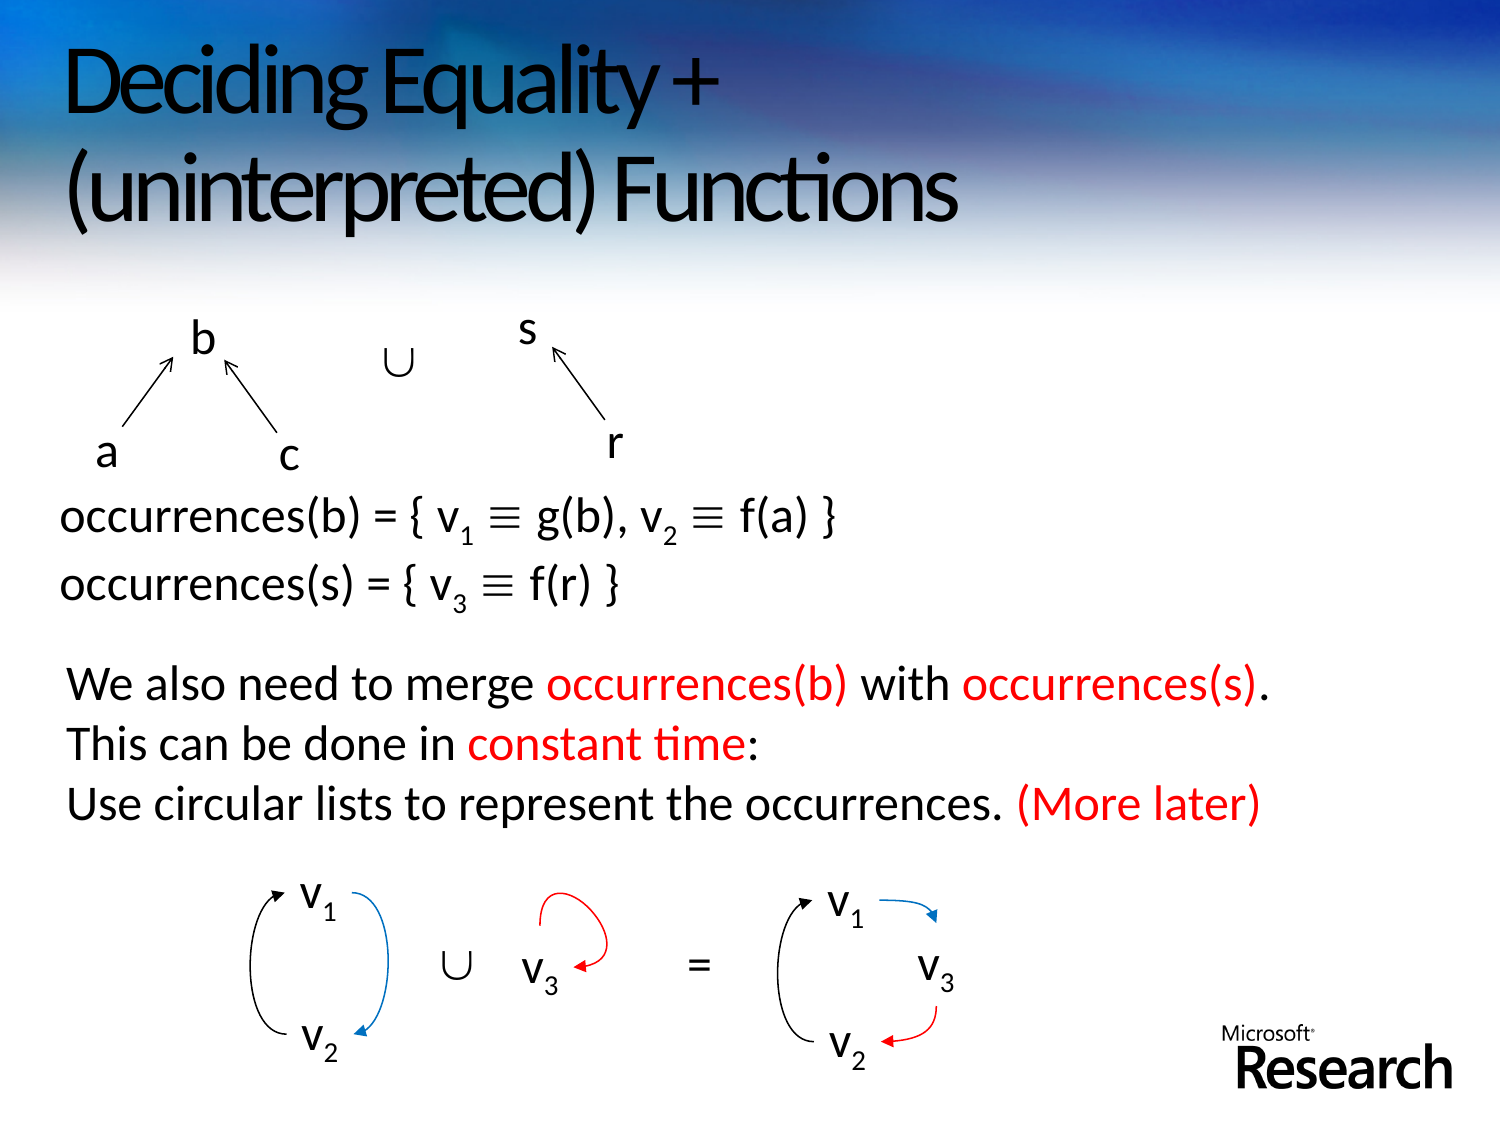

# Deciding Equality + (uninterpreted) Functions
s
b
∪
r
a
c
occurrences(b) = { v1 ≡ g(b), v2 ≡ f(a) }
occurrences(s) = { v3 ≡ f(r) }
We also need to merge occurrences(b) with occurrences(s).
This can be done in constant time:
Use circular lists to represent the occurrences. (More later)
v1
v1
∪
v3
=
v3
v2
v2